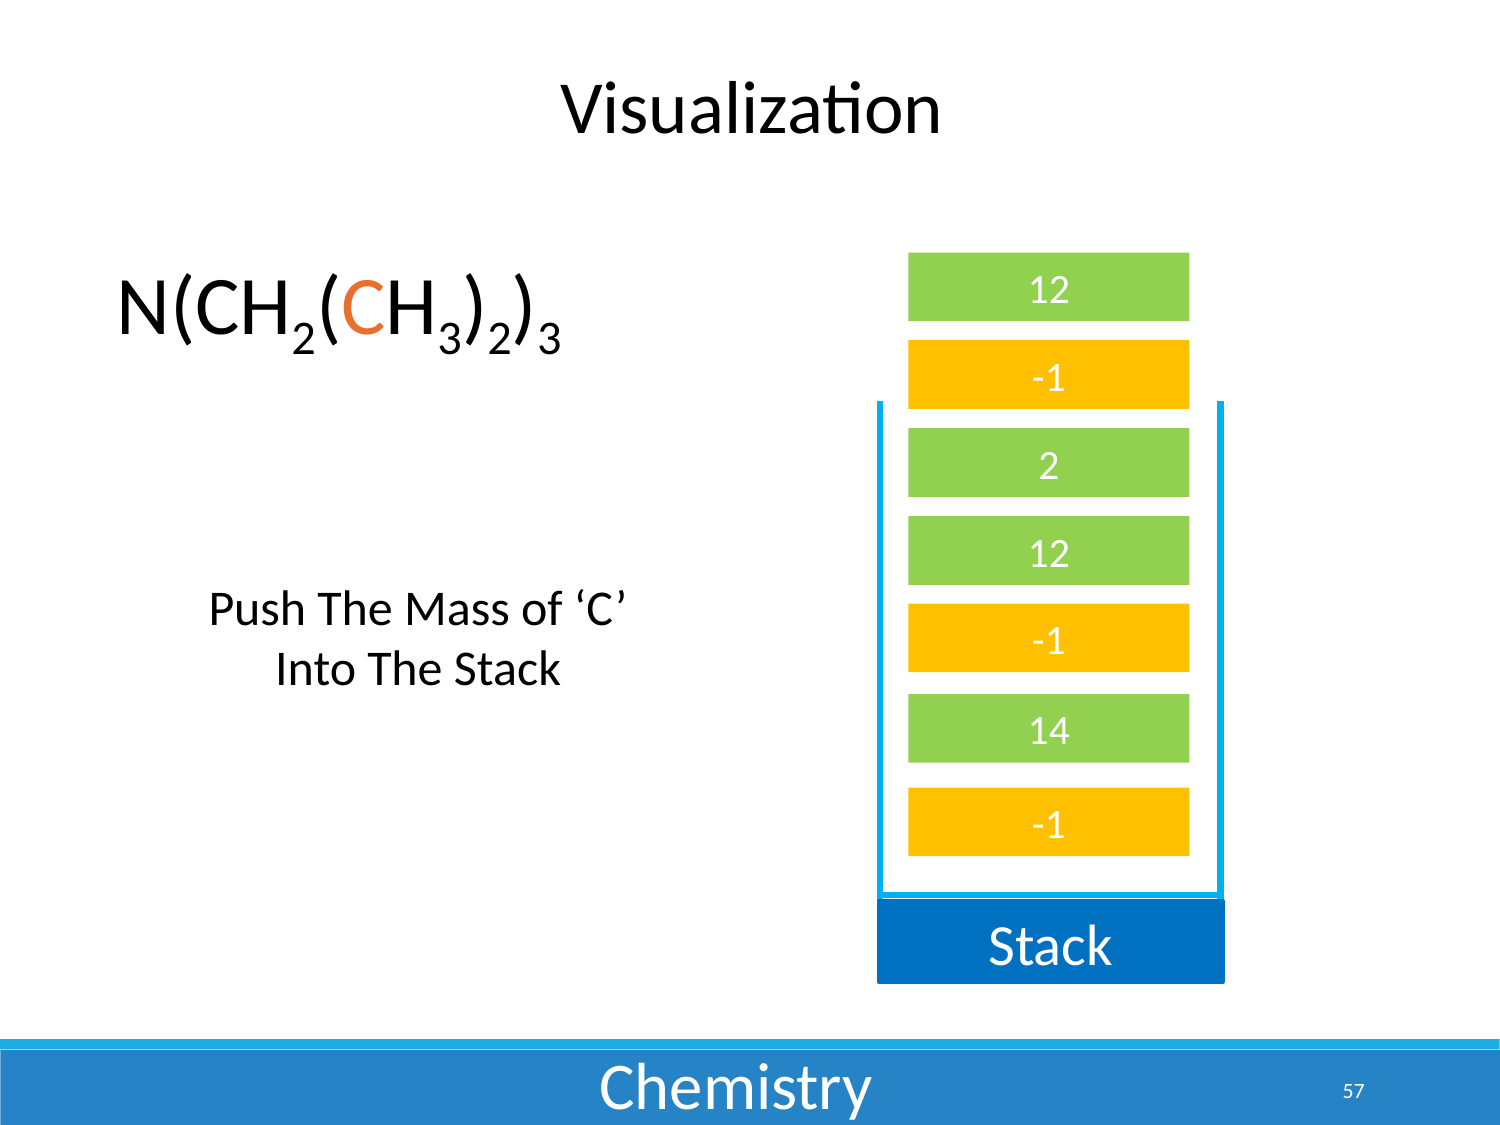

Visualization
N(CH2(CH3)2)3
12
-1
2
12
Push The Mass of ‘C’
Into The Stack
-1
14
-1
Stack
Chemistry
57